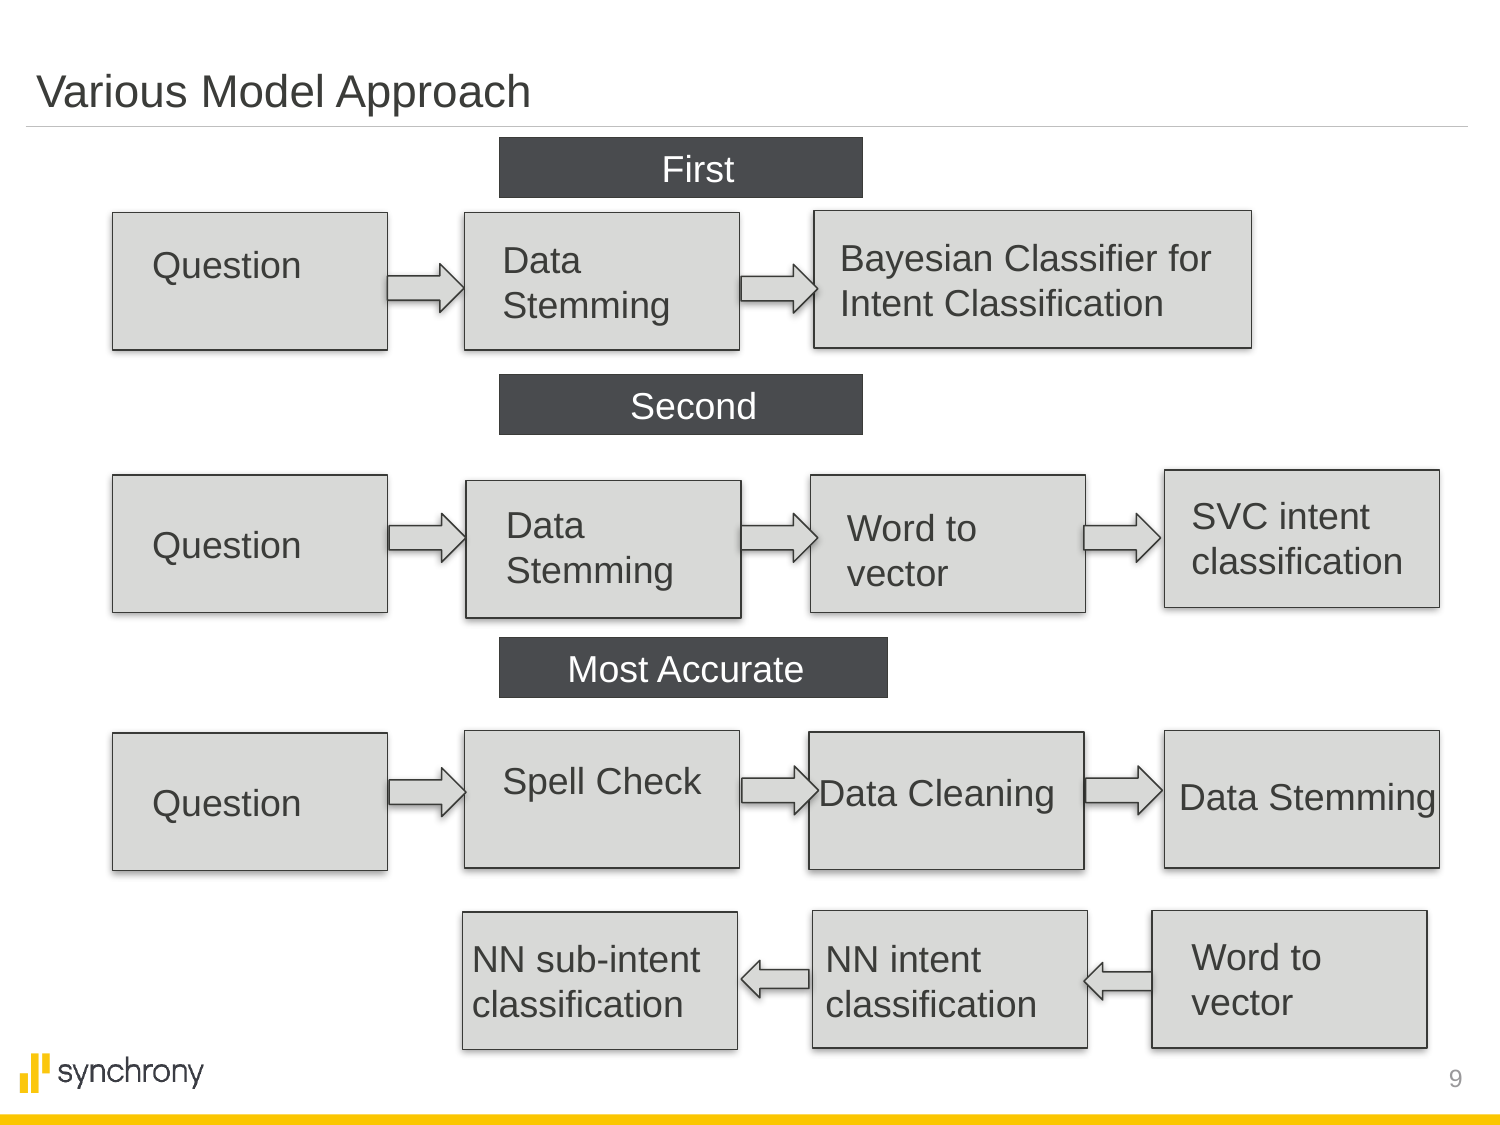

Various Model Approach
              First

Bayesian Classifier for Intent Classification
Data Stemming
Question

           Second

SVC intent classification
Data Stemming
Data Stemming
Word to vector

Question

     Most Accurate

Spell Check
Data Cleaning

Data Stemming

Question

Word to vector
NN sub-intent classification
NN intent classification